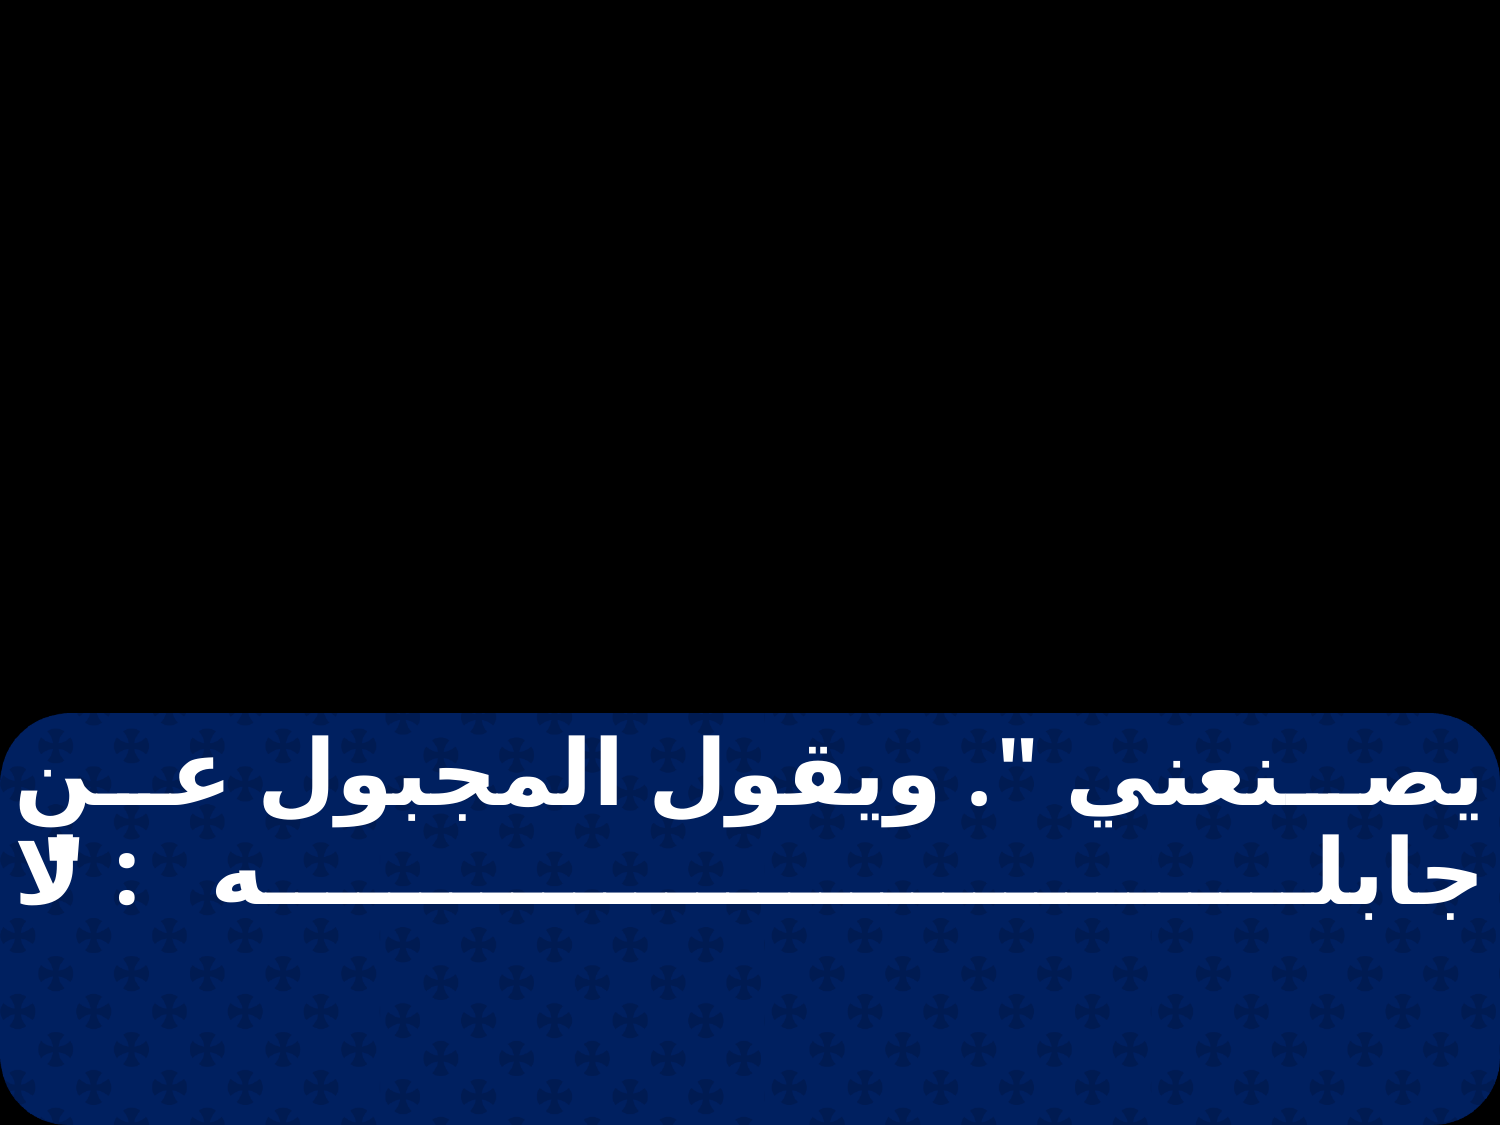

يصنعني ". ويقول المجبول عن جابله: " لا